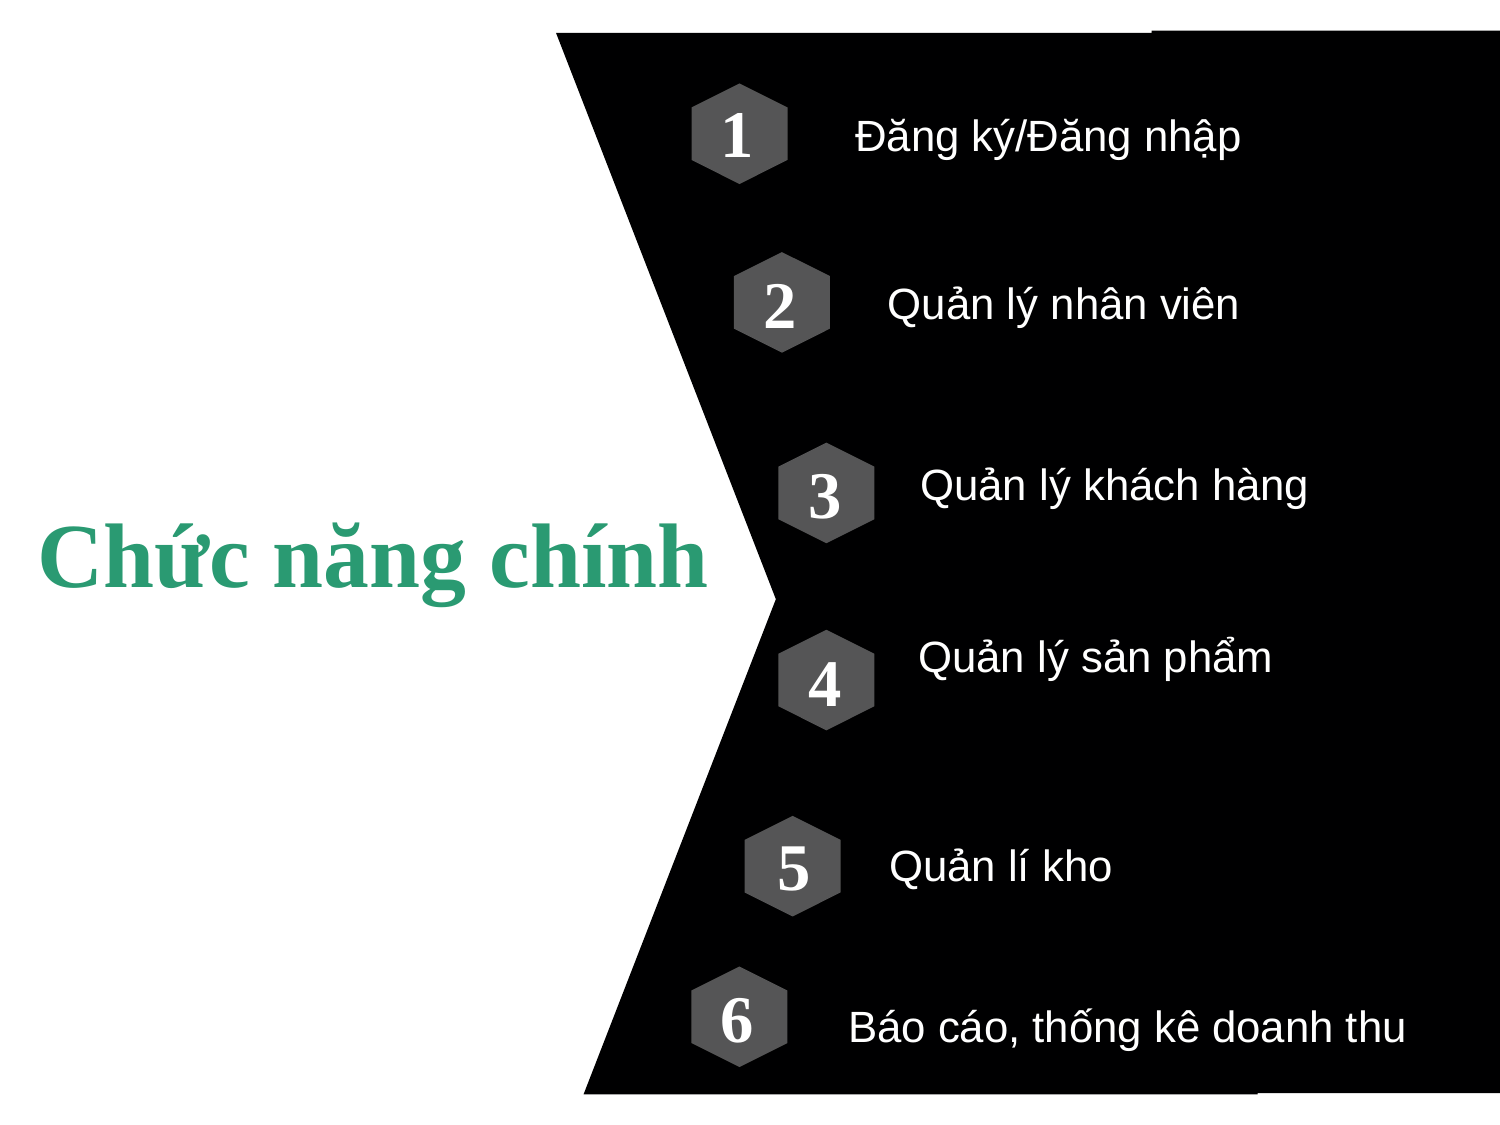

1

Đăng ký/Đăng nhập

2
Quản lý nhân viên

3
Quản lý khách hàng
Chức năng chính
Quản lý sản phẩm

4
5

Quản lí kho

6
Báo cáo, thống kê doanh thu